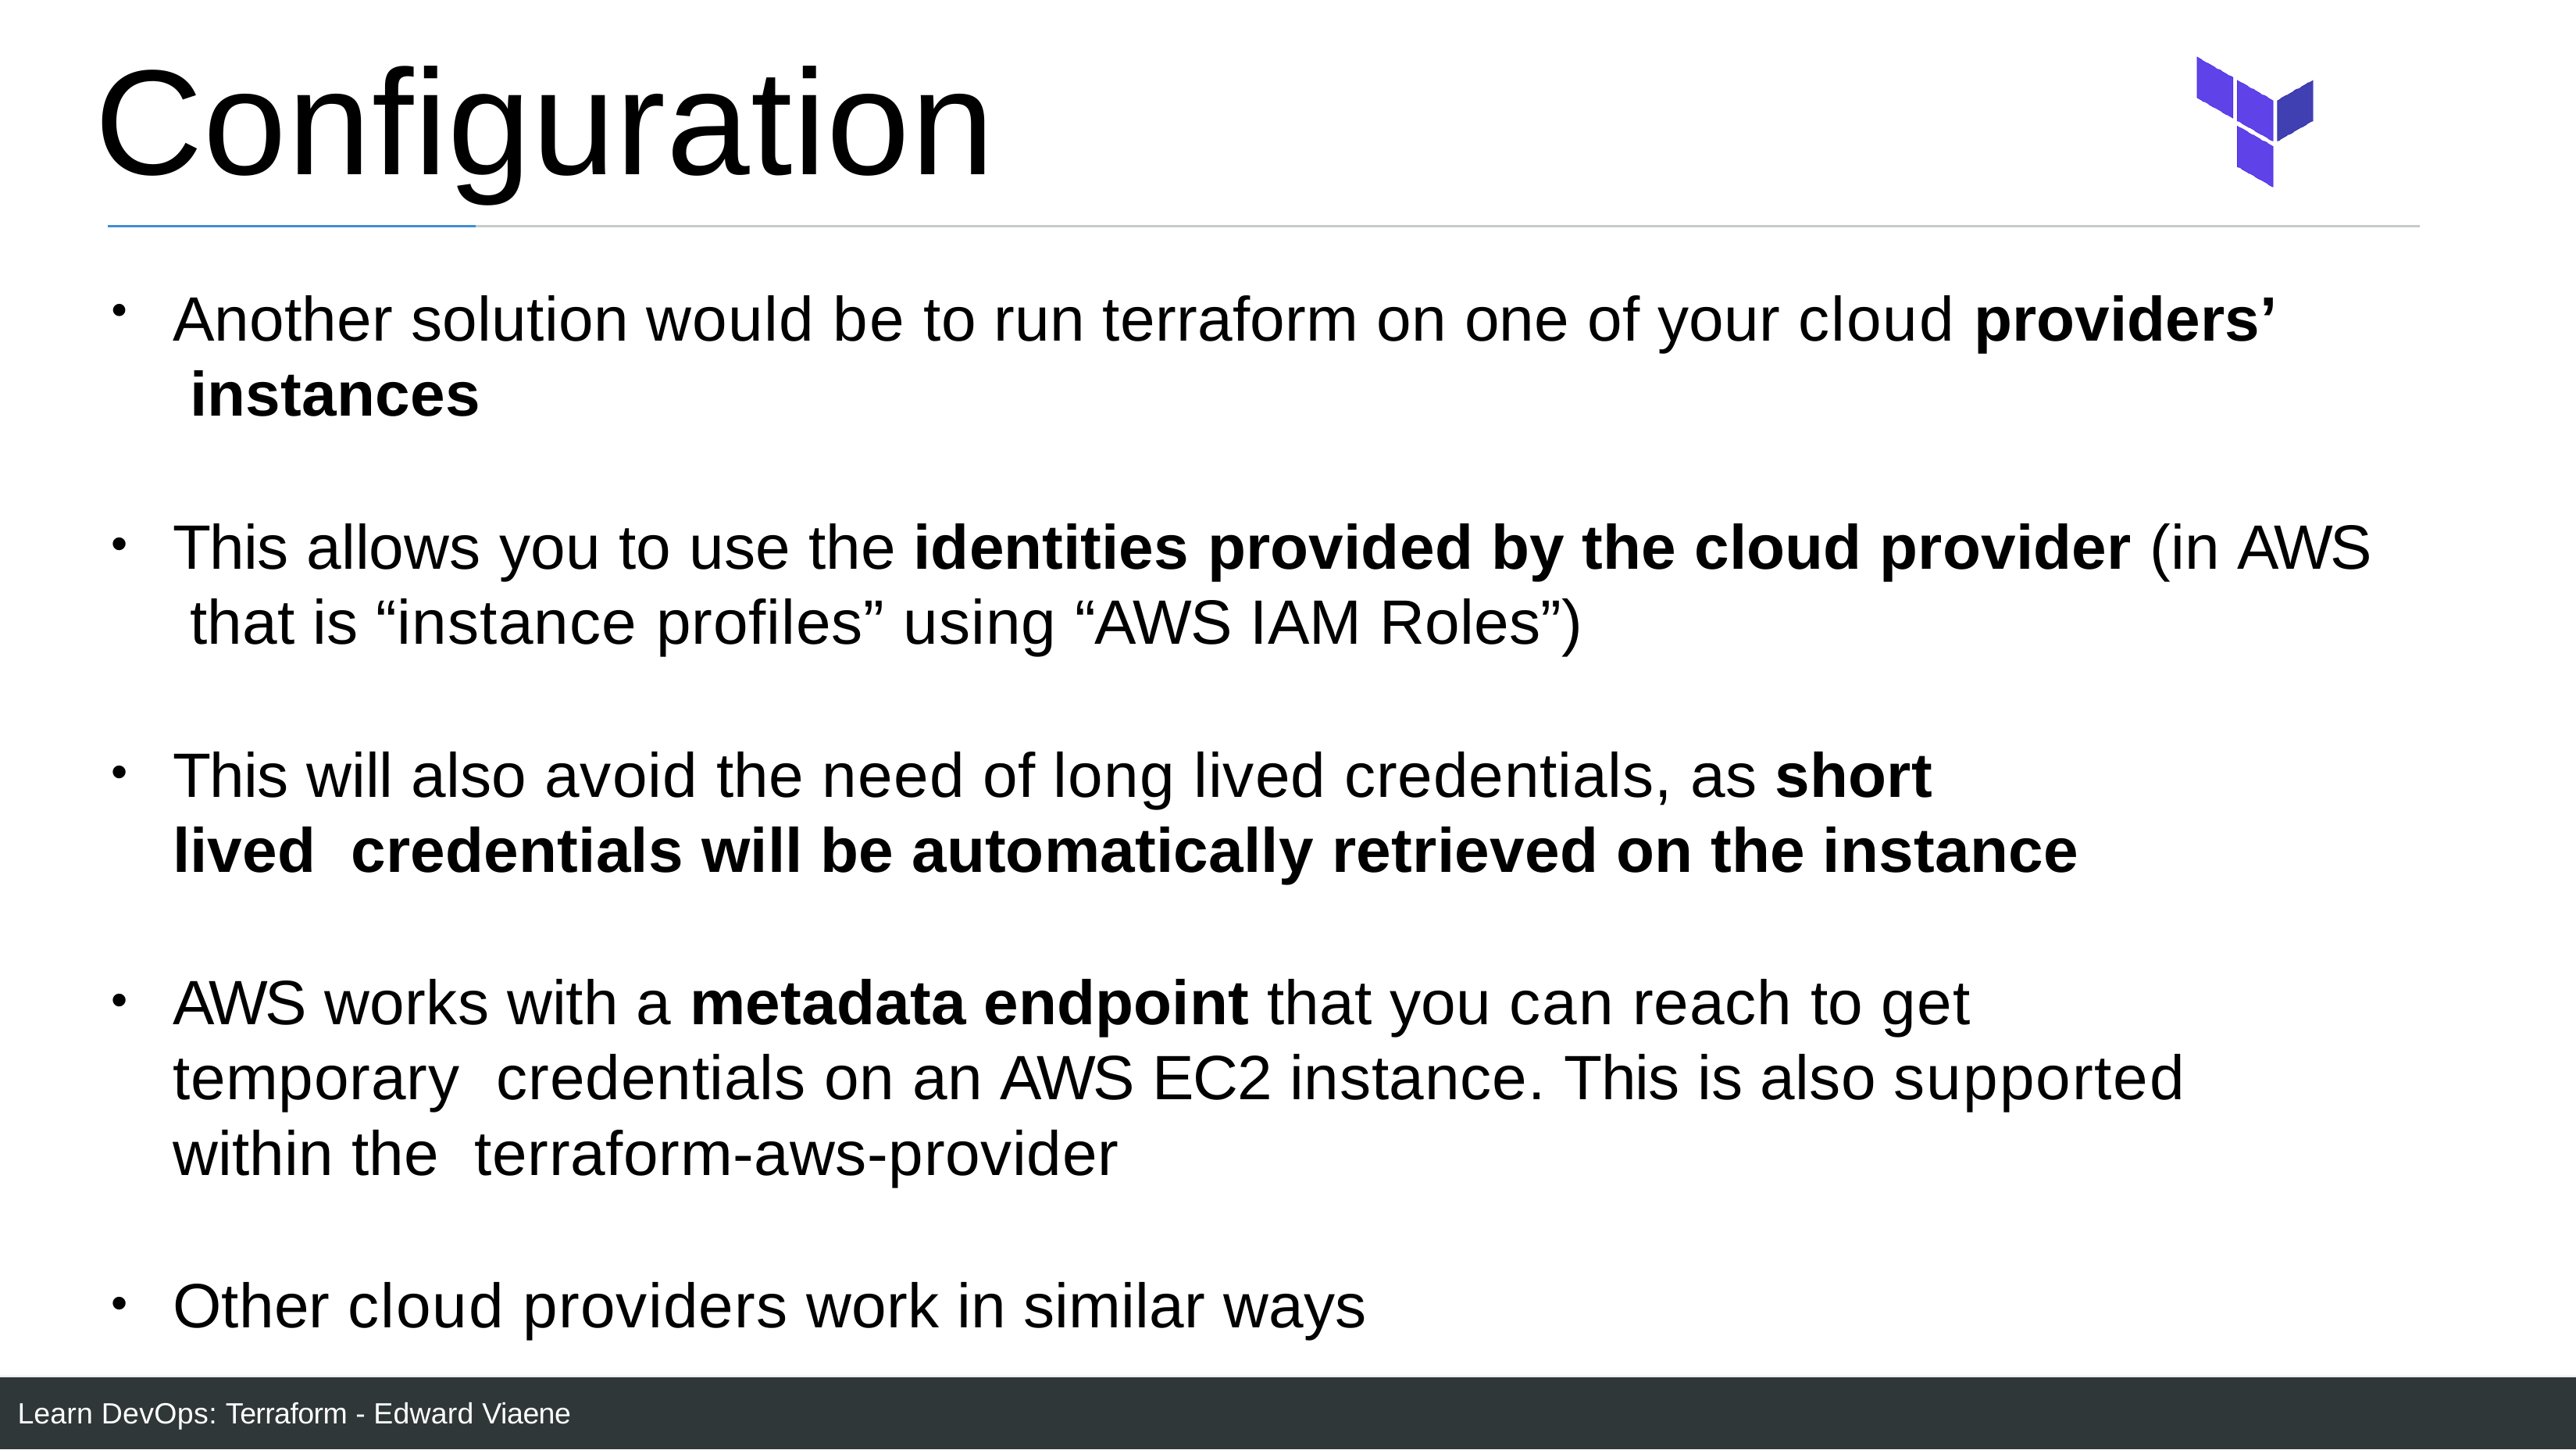

# Configuration
Another solution would be to run terraform on one of your cloud providers’  instances

This allows you to use the identities provided by the cloud provider (in AWS  that is “instance profiles” using “AWS IAM Roles”)

This will also avoid the need of long lived credentials, as short lived  credentials will be automatically retrieved on the instance

AWS works with a metadata endpoint that you can reach to get temporary  credentials on an AWS EC2 instance. This is also supported within the  terraform-aws-provider

Other cloud providers work in similar ways
Learn DevOps: Terraform - Edward Viaene